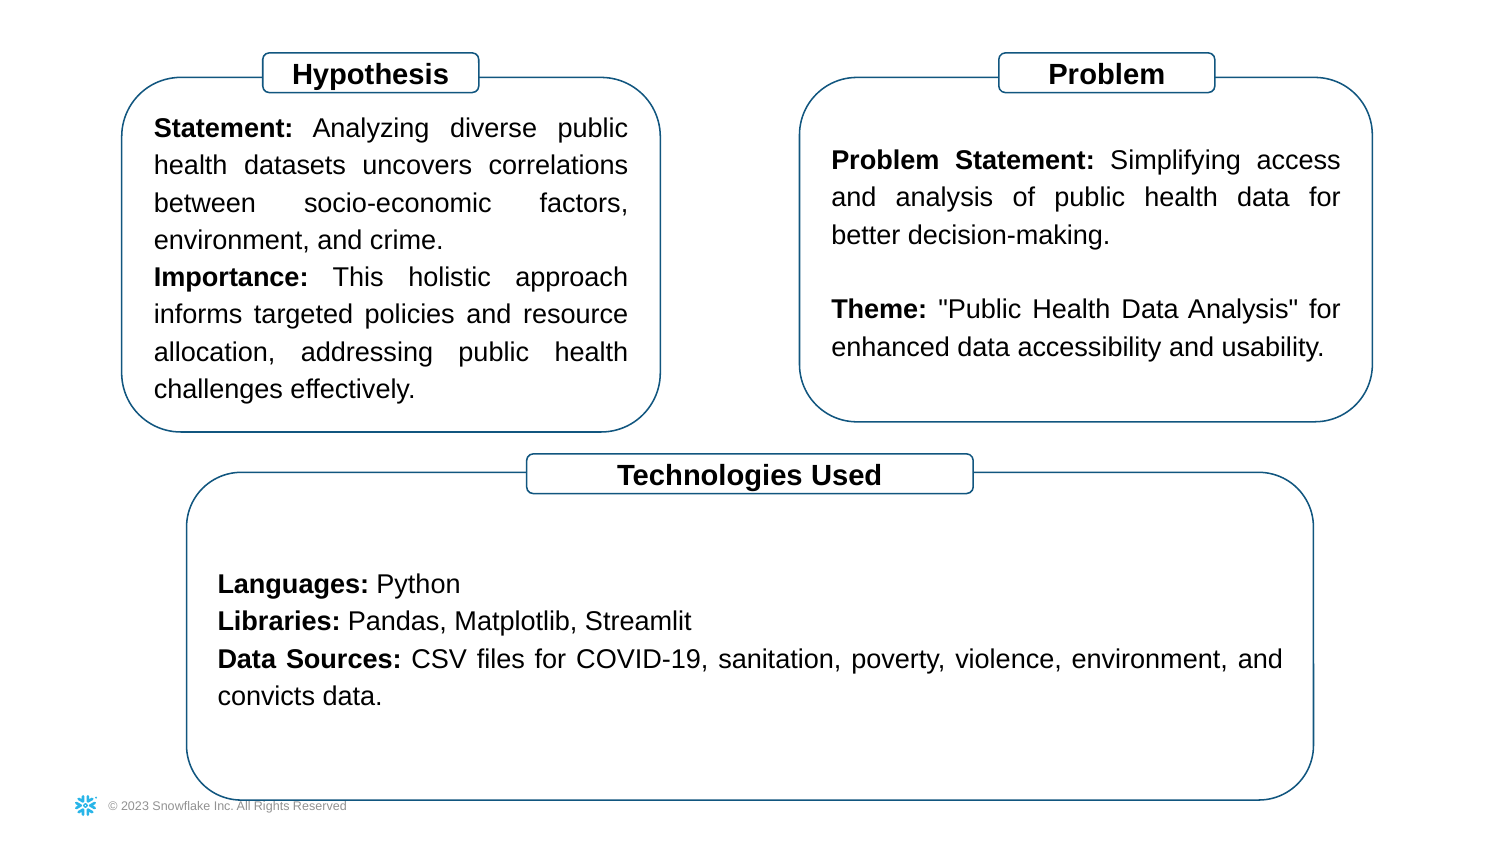

Hypothesis
Problem
Statement: Analyzing diverse public health datasets uncovers correlations between socio-economic factors, environment, and crime.
Importance: This holistic approach informs targeted policies and resource allocation, addressing public health challenges effectively.
Problem Statement: Simplifying access and analysis of public health data for better decision-making.

Theme: "Public Health Data Analysis" for enhanced data accessibility and usability.
Technologies Used
Languages: Python
Libraries: Pandas, Matplotlib, Streamlit
Data Sources: CSV files for COVID-19, sanitation, poverty, violence, environment, and convicts data.